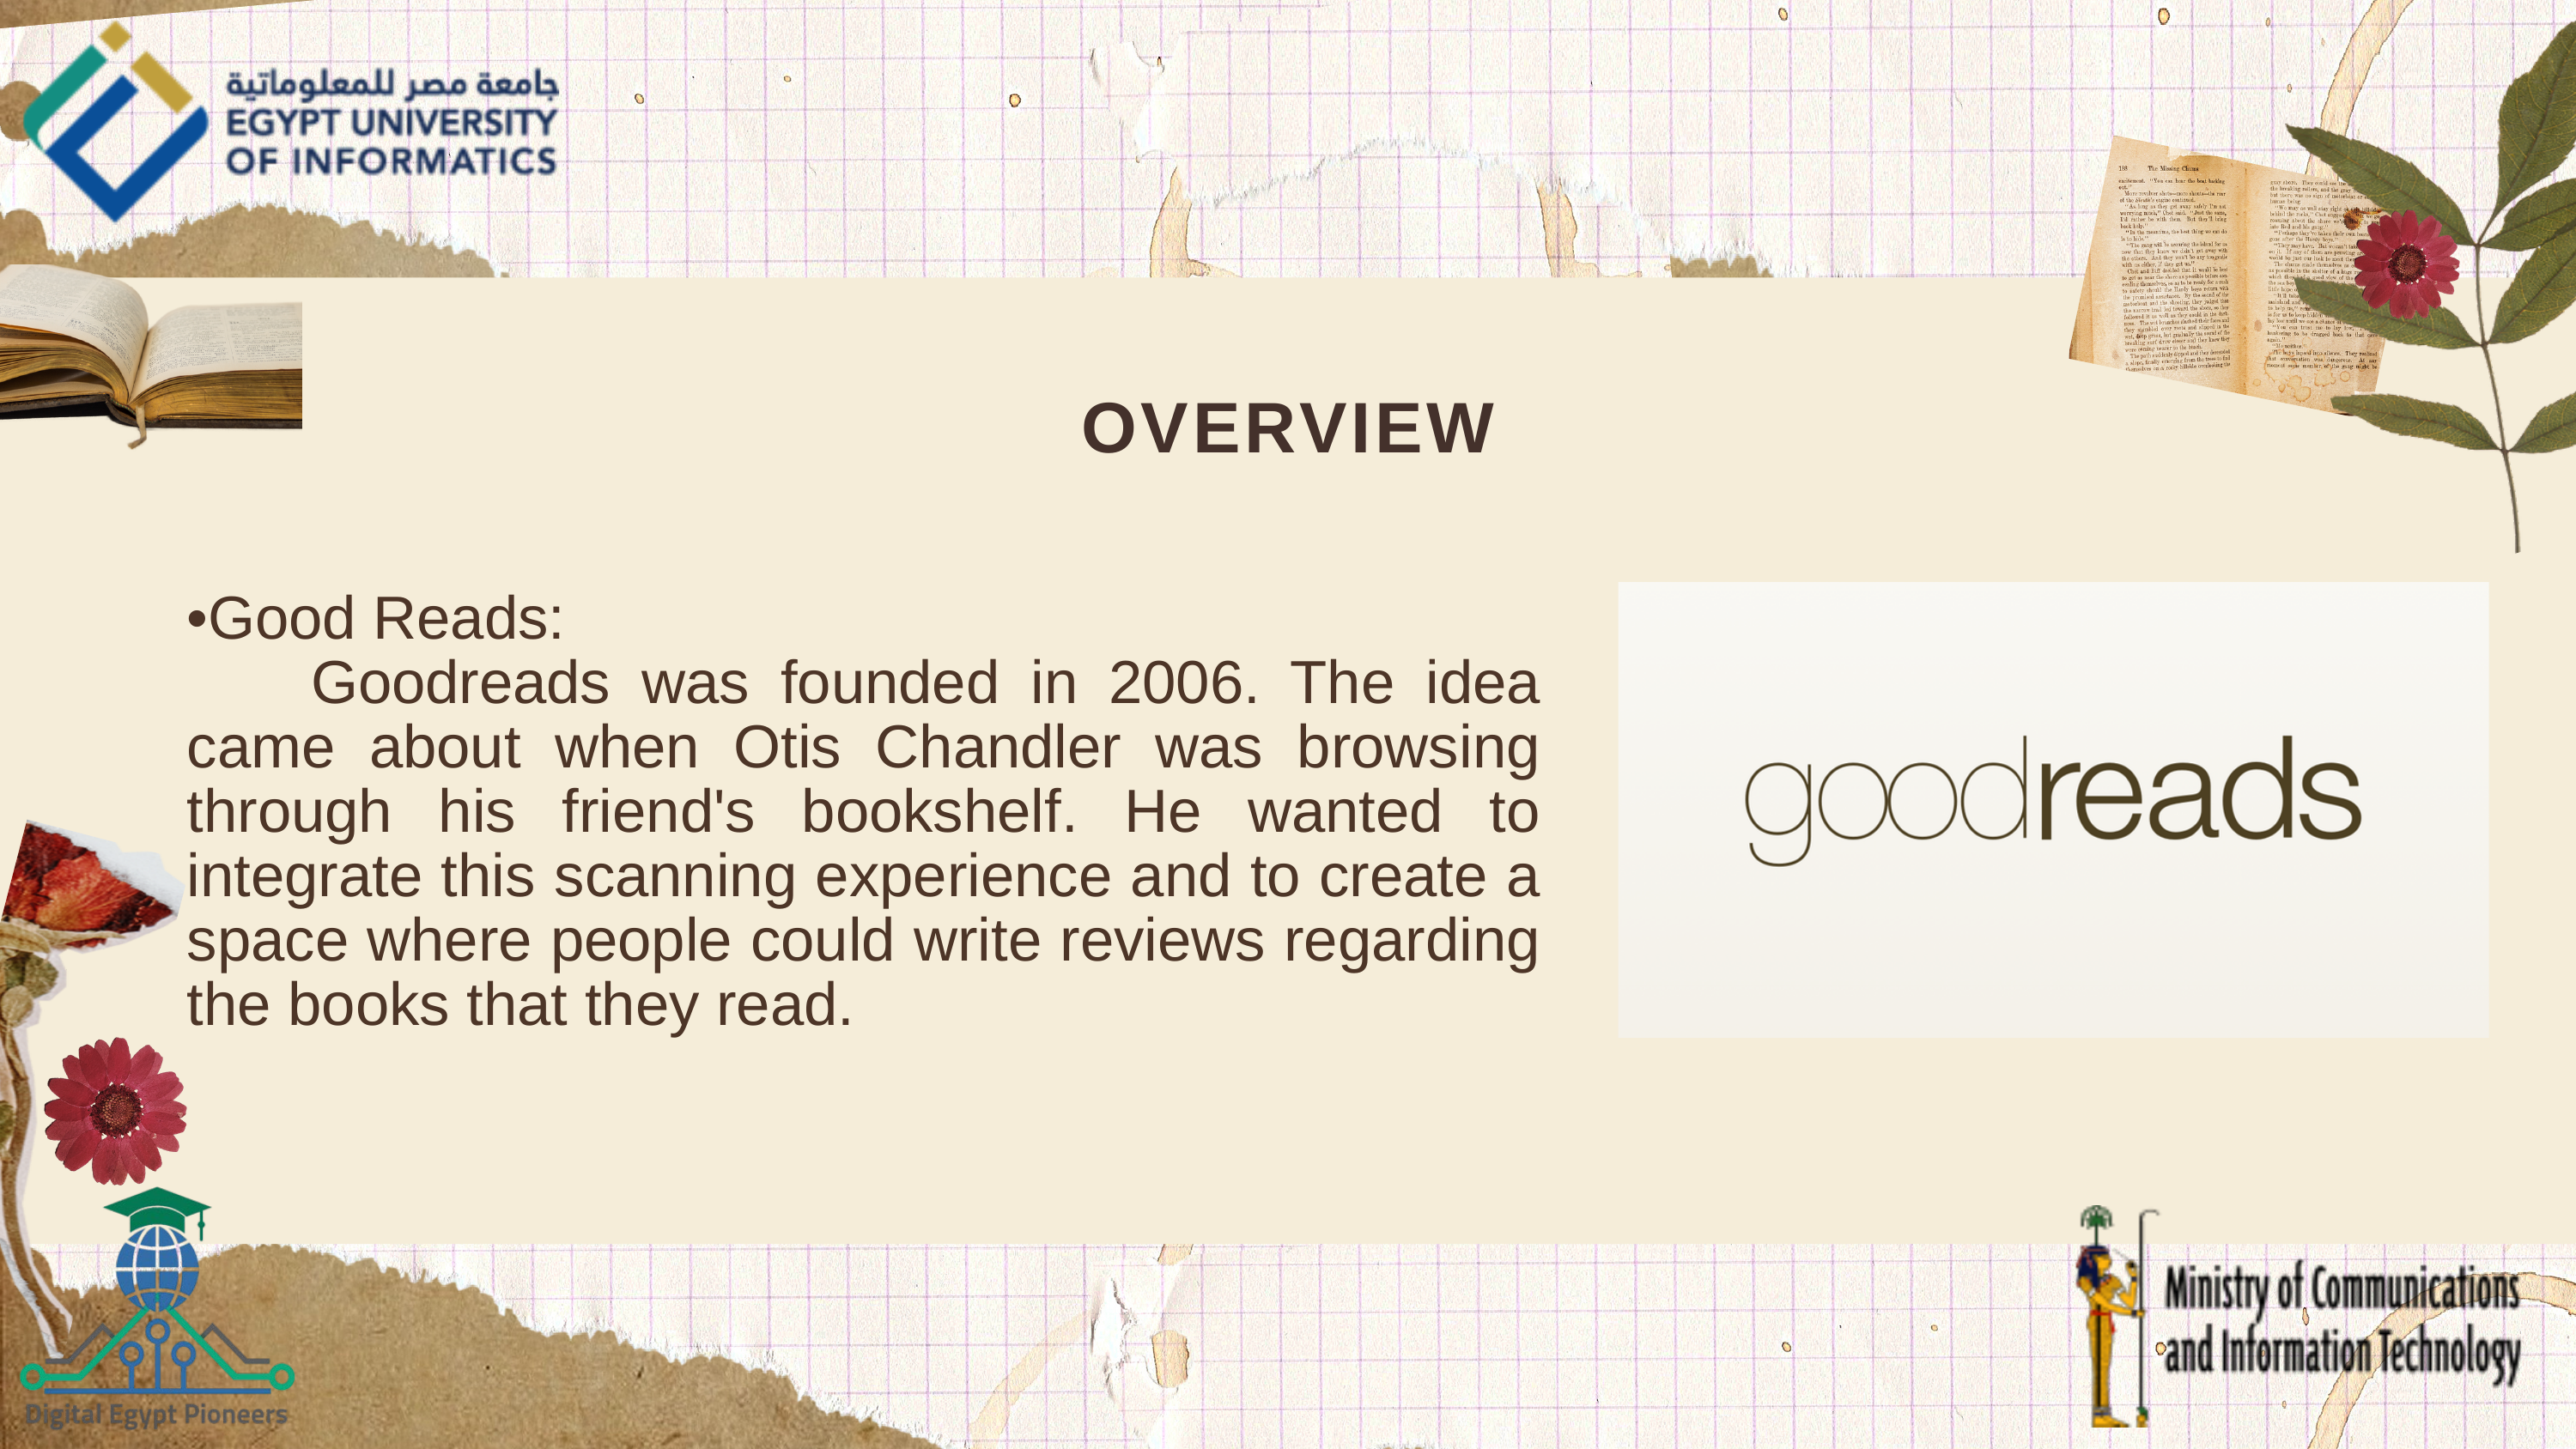

OVERVIEW

•Good Reads:
    Goodreads was founded in 2006. The idea came about when Otis Chandler was browsing through his friend's bookshelf. He wanted to integrate this scanning experience and to create a space where people could write reviews regarding the books that they read.